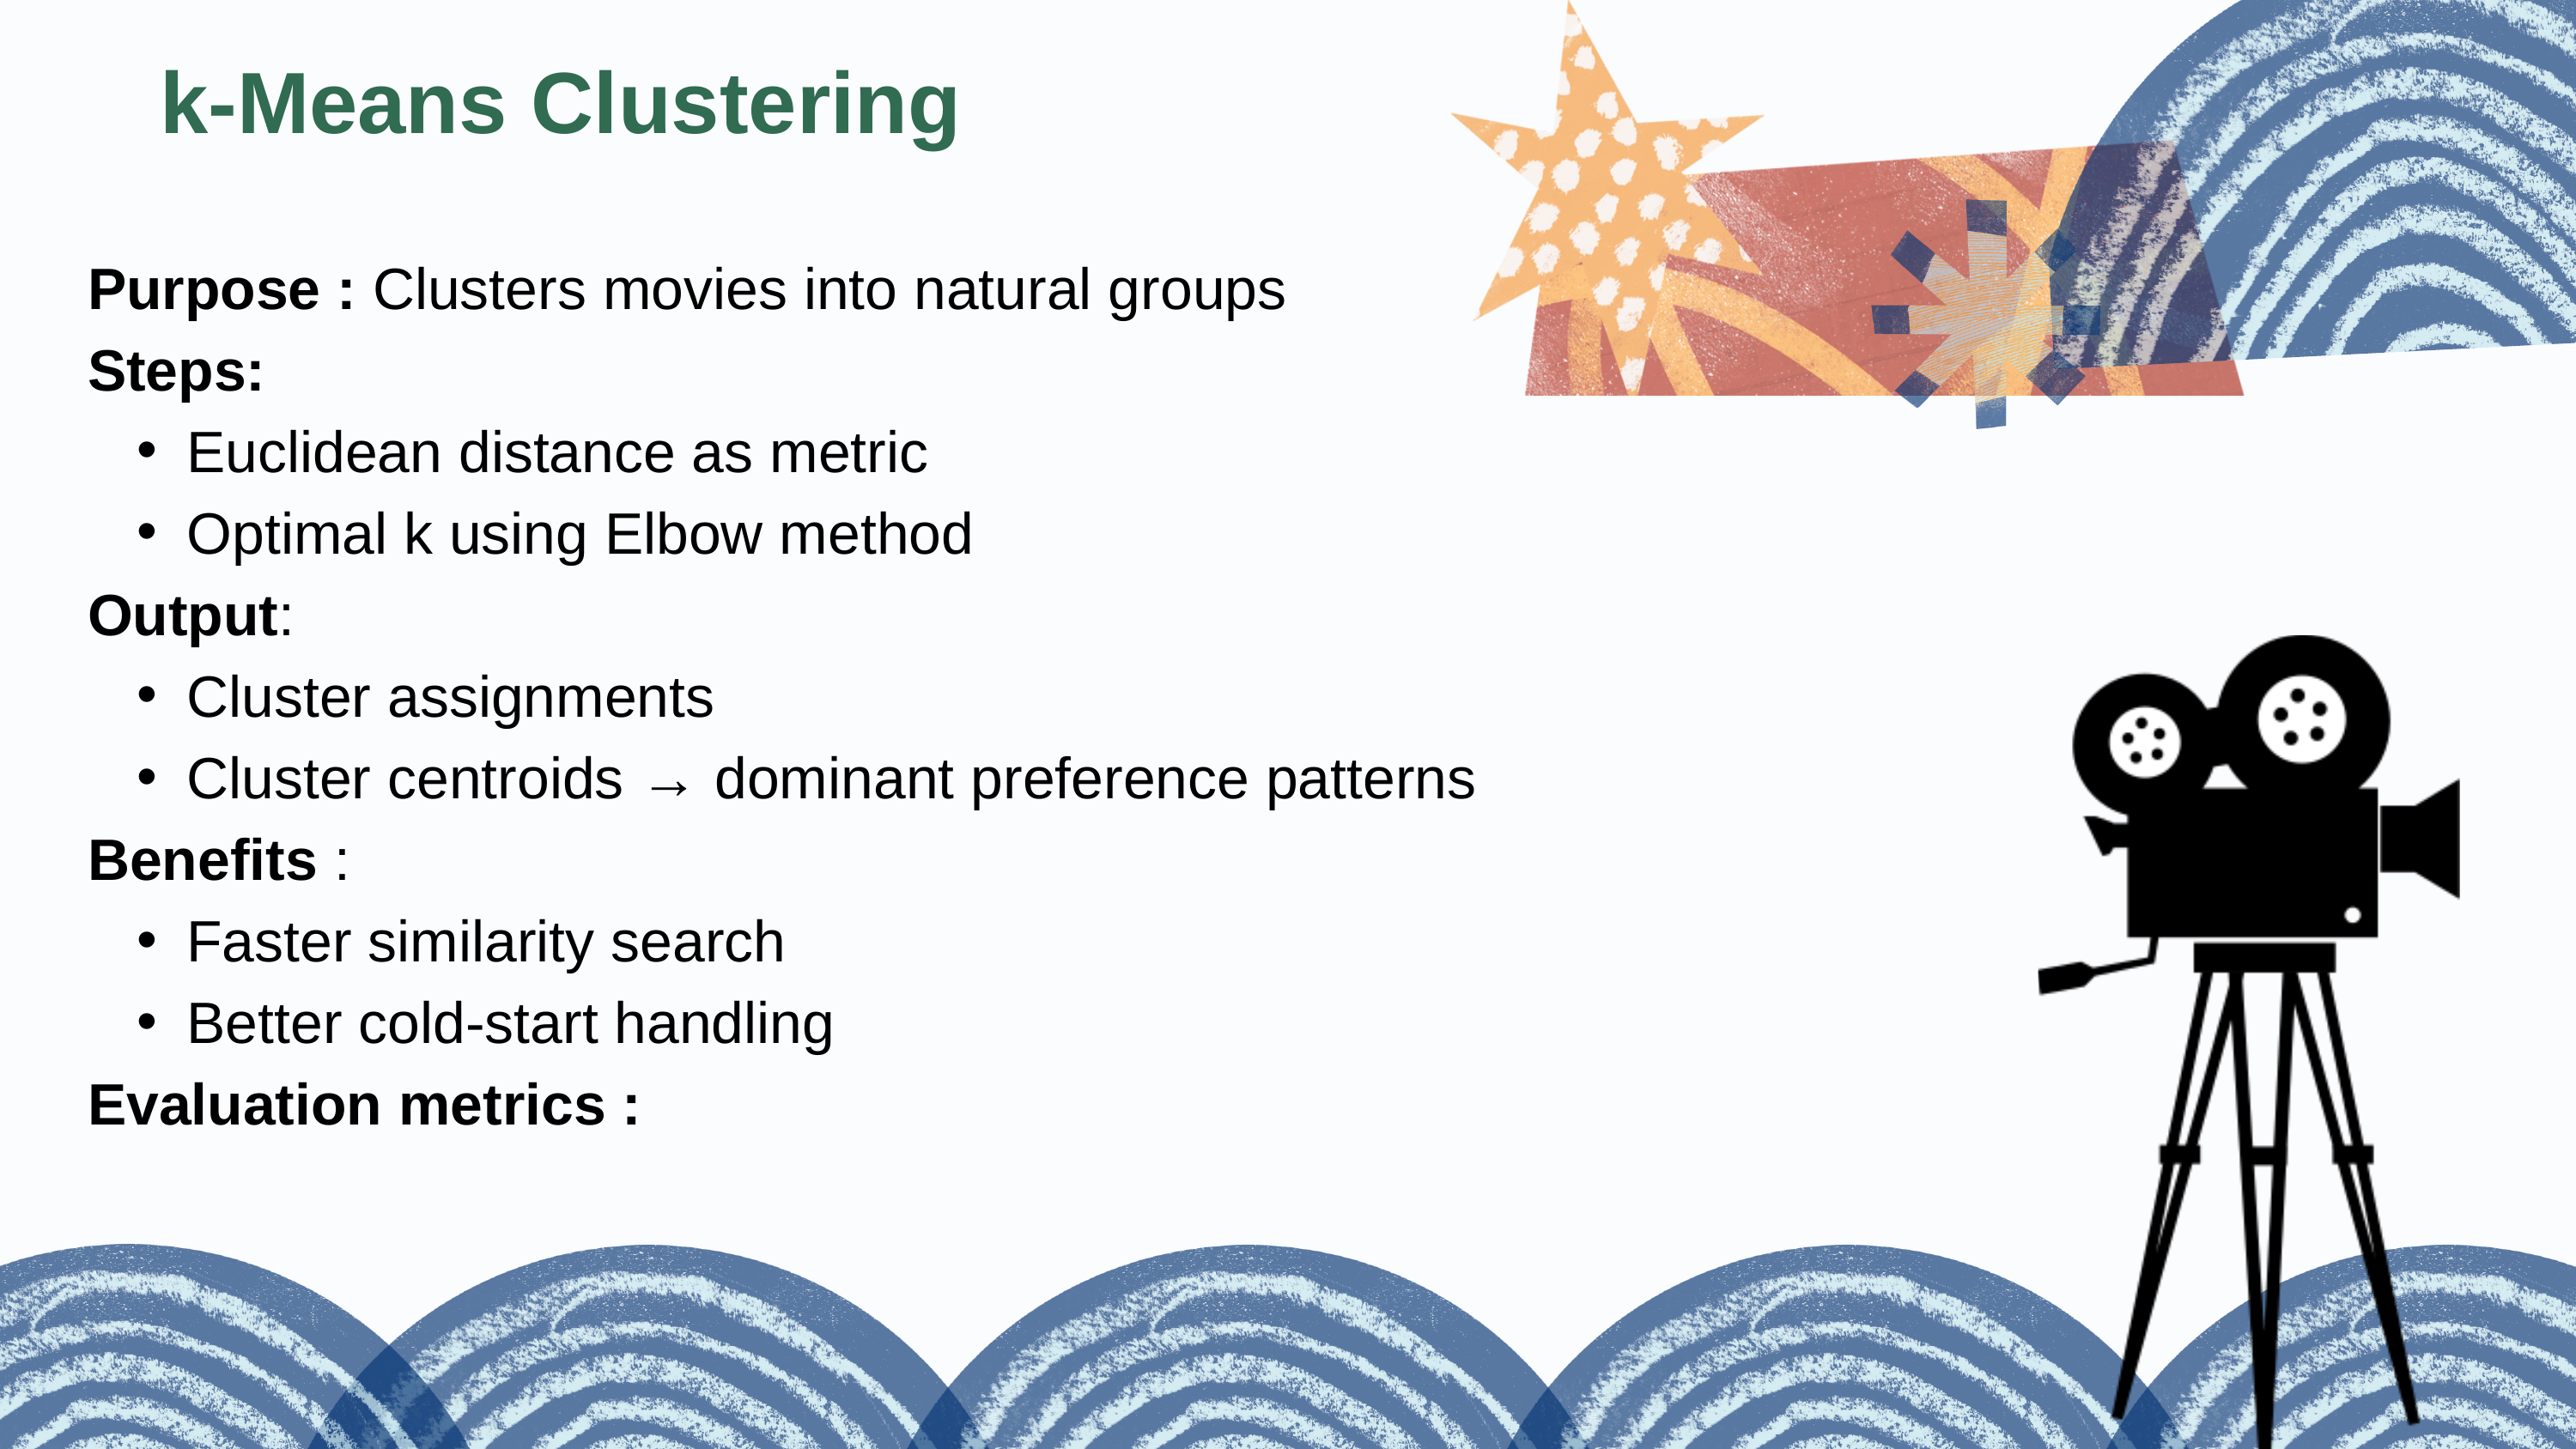

k-Means Clustering
Purpose : Clusters movies into natural groups
Steps:
Euclidean distance as metric
Optimal k using Elbow method
Output:
Cluster assignments
Cluster centroids → dominant preference patterns
Benefits :
Faster similarity search
Better cold-start handling
Evaluation metrics :